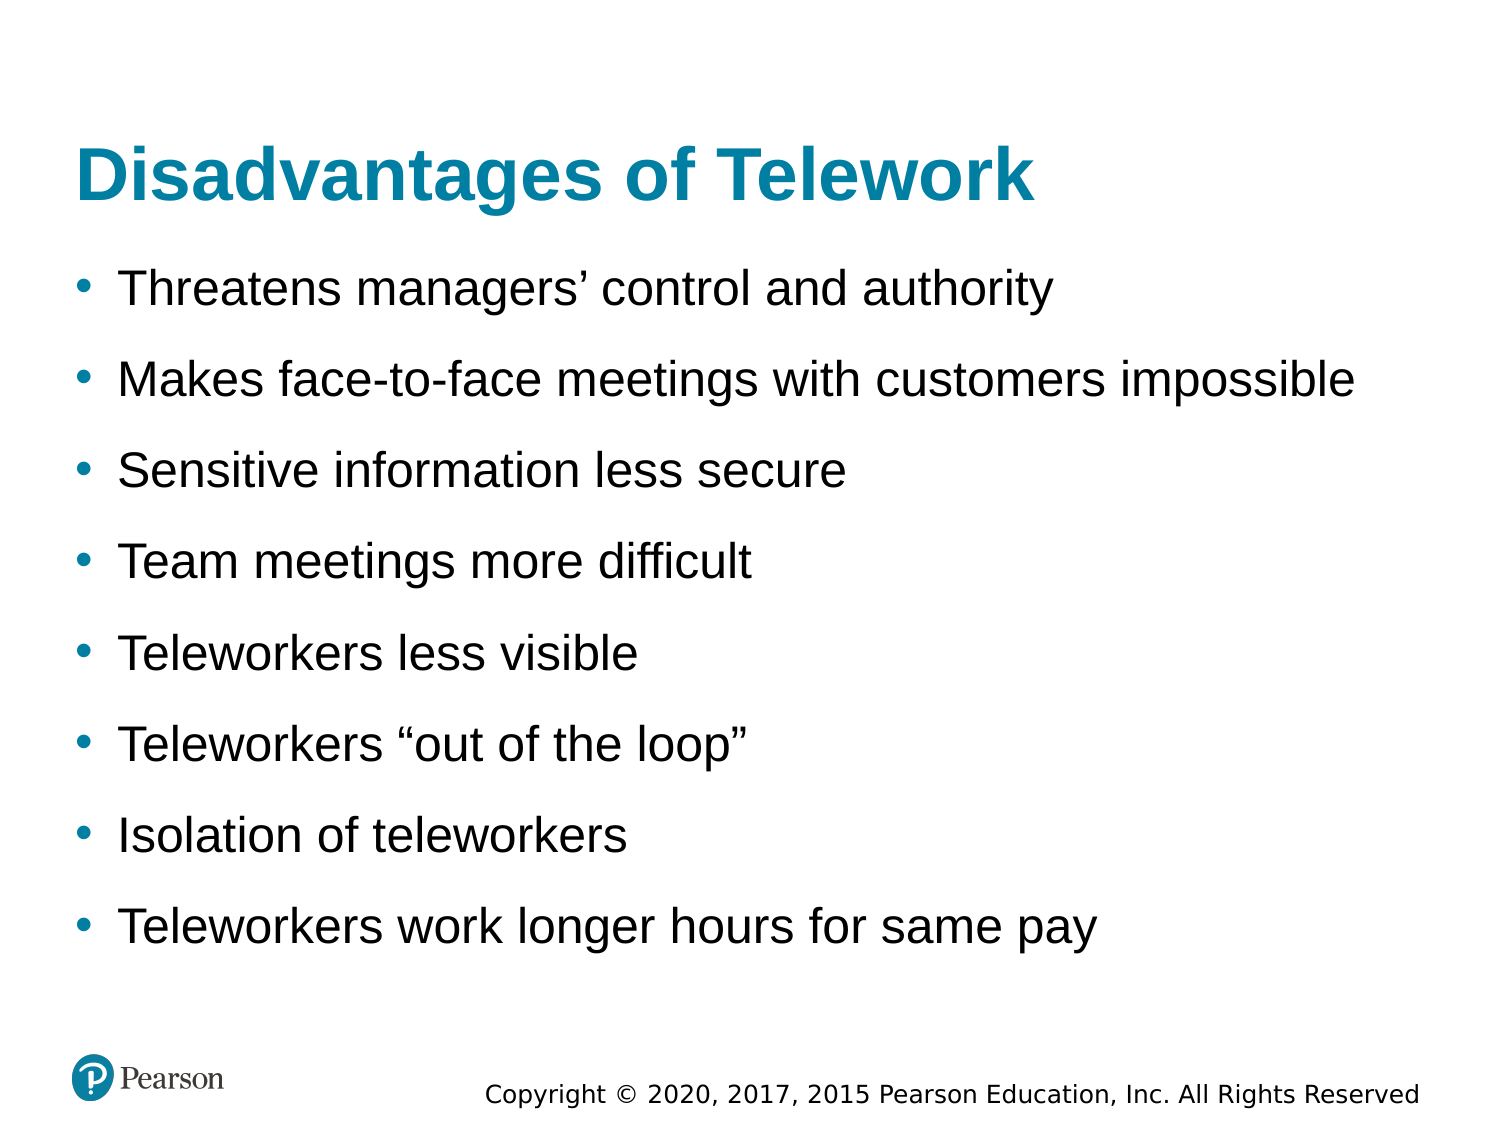

# Disadvantages of Telework
Threatens managers’ control and authority
Makes face-to-face meetings with customers impossible
Sensitive information less secure
Team meetings more difficult
Teleworkers less visible
Teleworkers “out of the loop”
Isolation of teleworkers
Teleworkers work longer hours for same pay